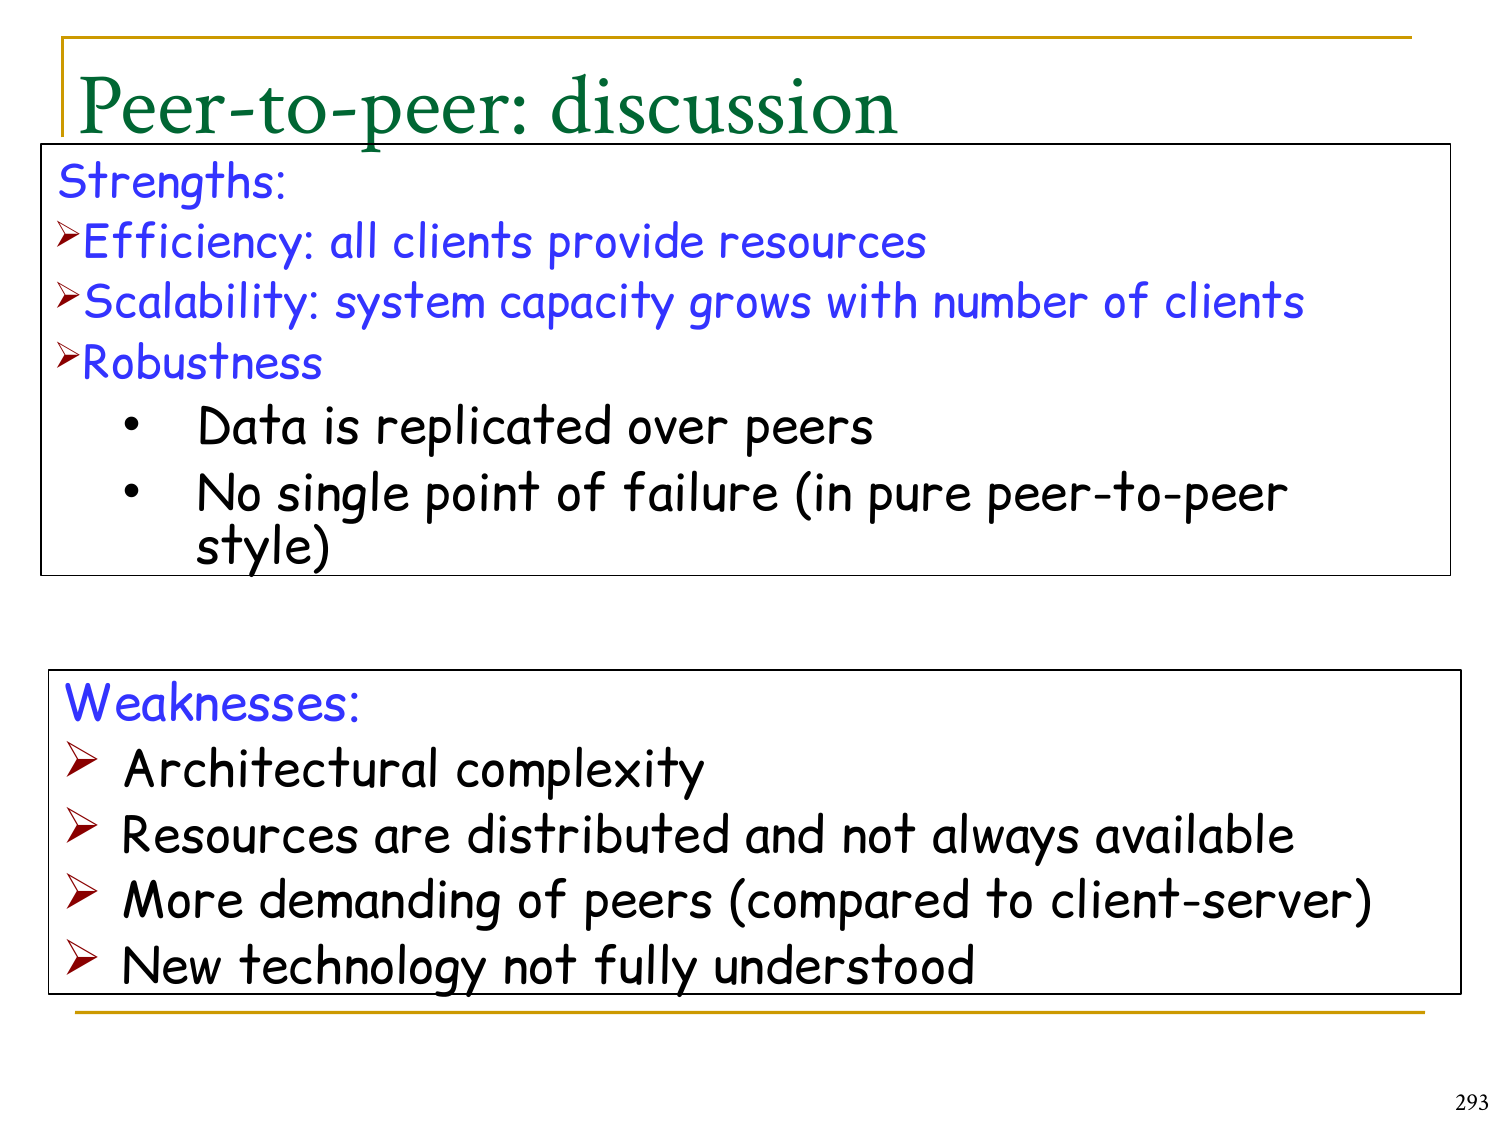

# Peer-to-peer: discussion

Strengths:
Efficiency: all clients provide resources
Scalability: system capacity grows with number of clients
Robustness
Data is replicated over peers
No single point of failure (in pure peer-to-peer style)
Weaknesses:
Architectural complexity
Resources are distributed and not always available
More demanding of peers (compared to client-server)
New technology not fully understood
293